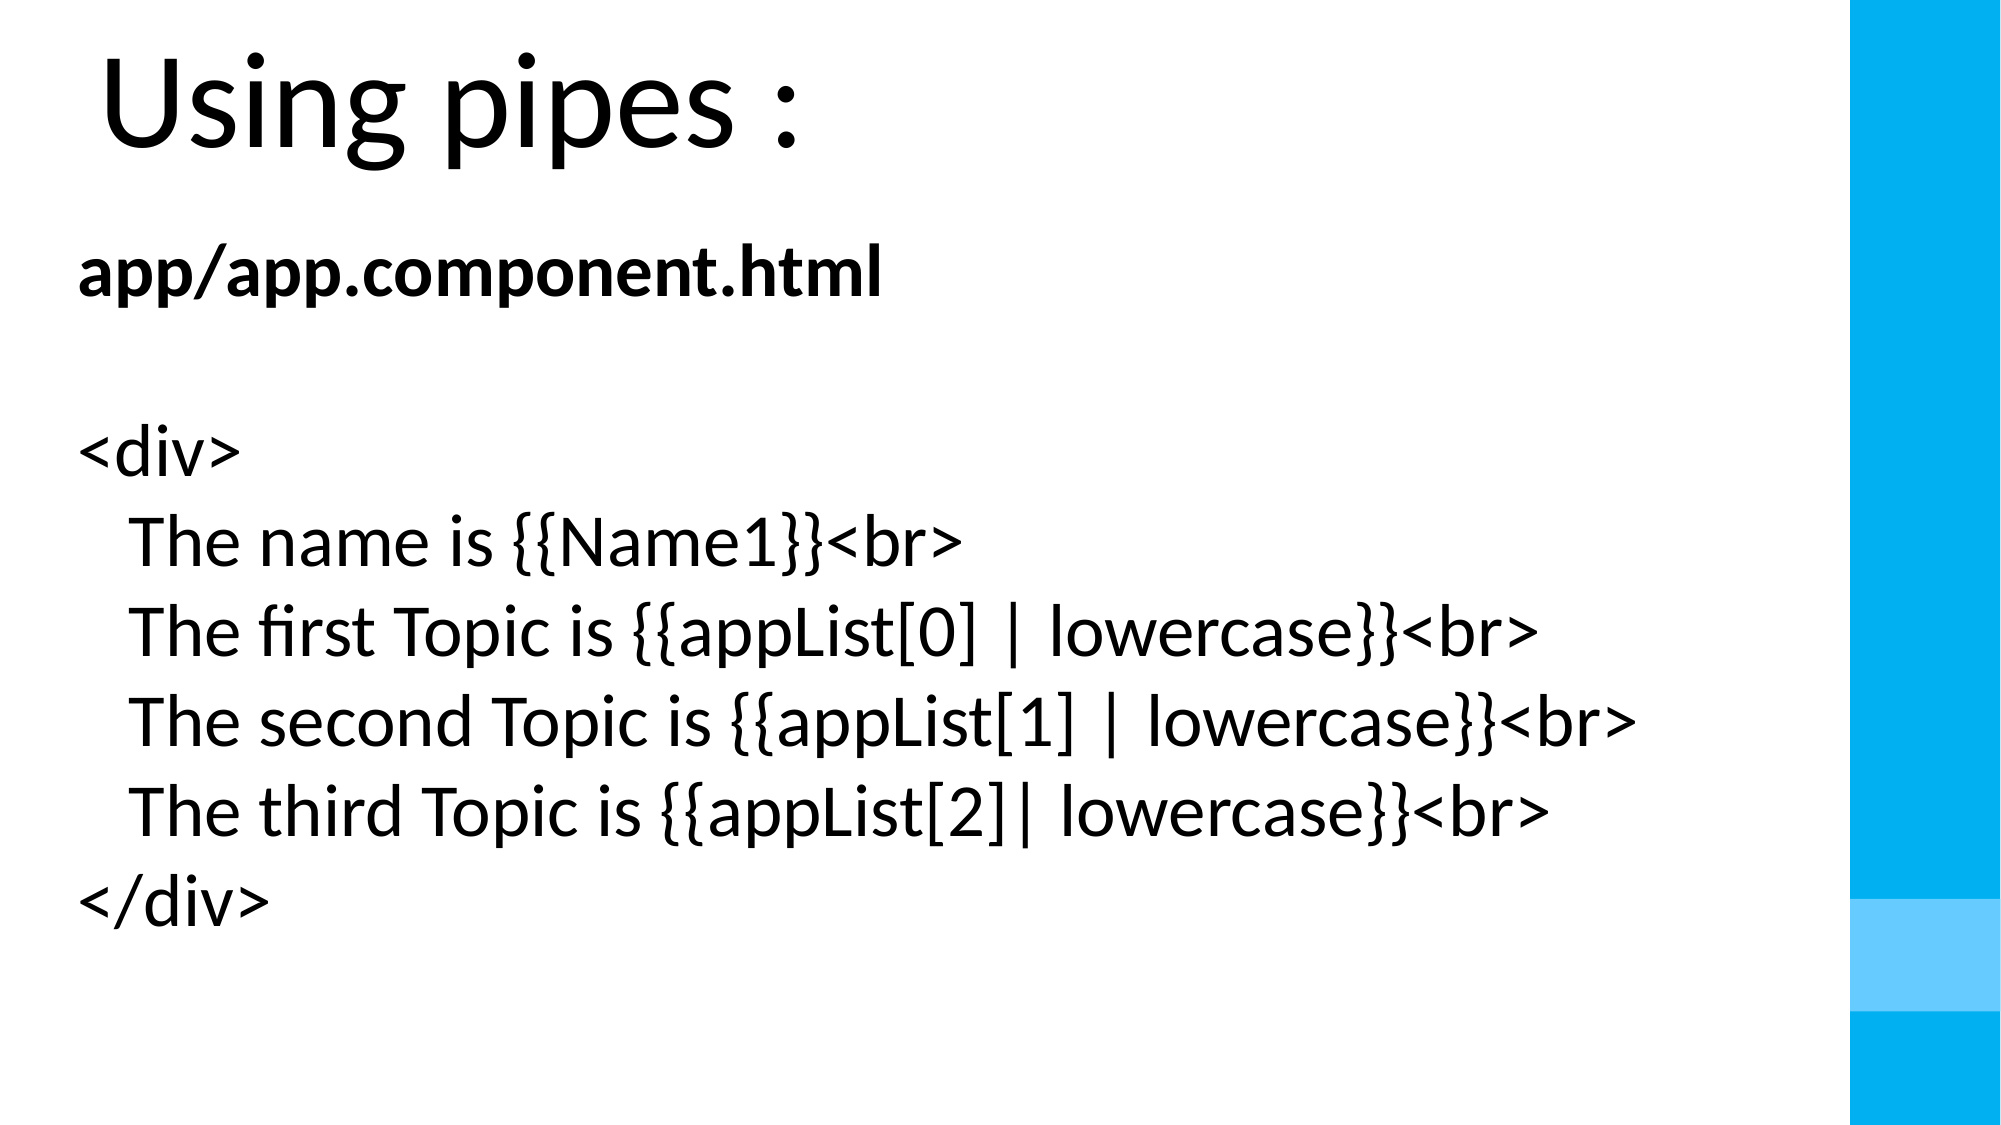

# Using pipes :
app/app.component.html

<div>
   The name is {{Name1}}<br>
   The first Topic is {{appList[0] | lowercase}}<br>
   The second Topic is {{appList[1] | lowercase}}<br>
   The third Topic is {{appList[2]| lowercase}}<br>
</div>